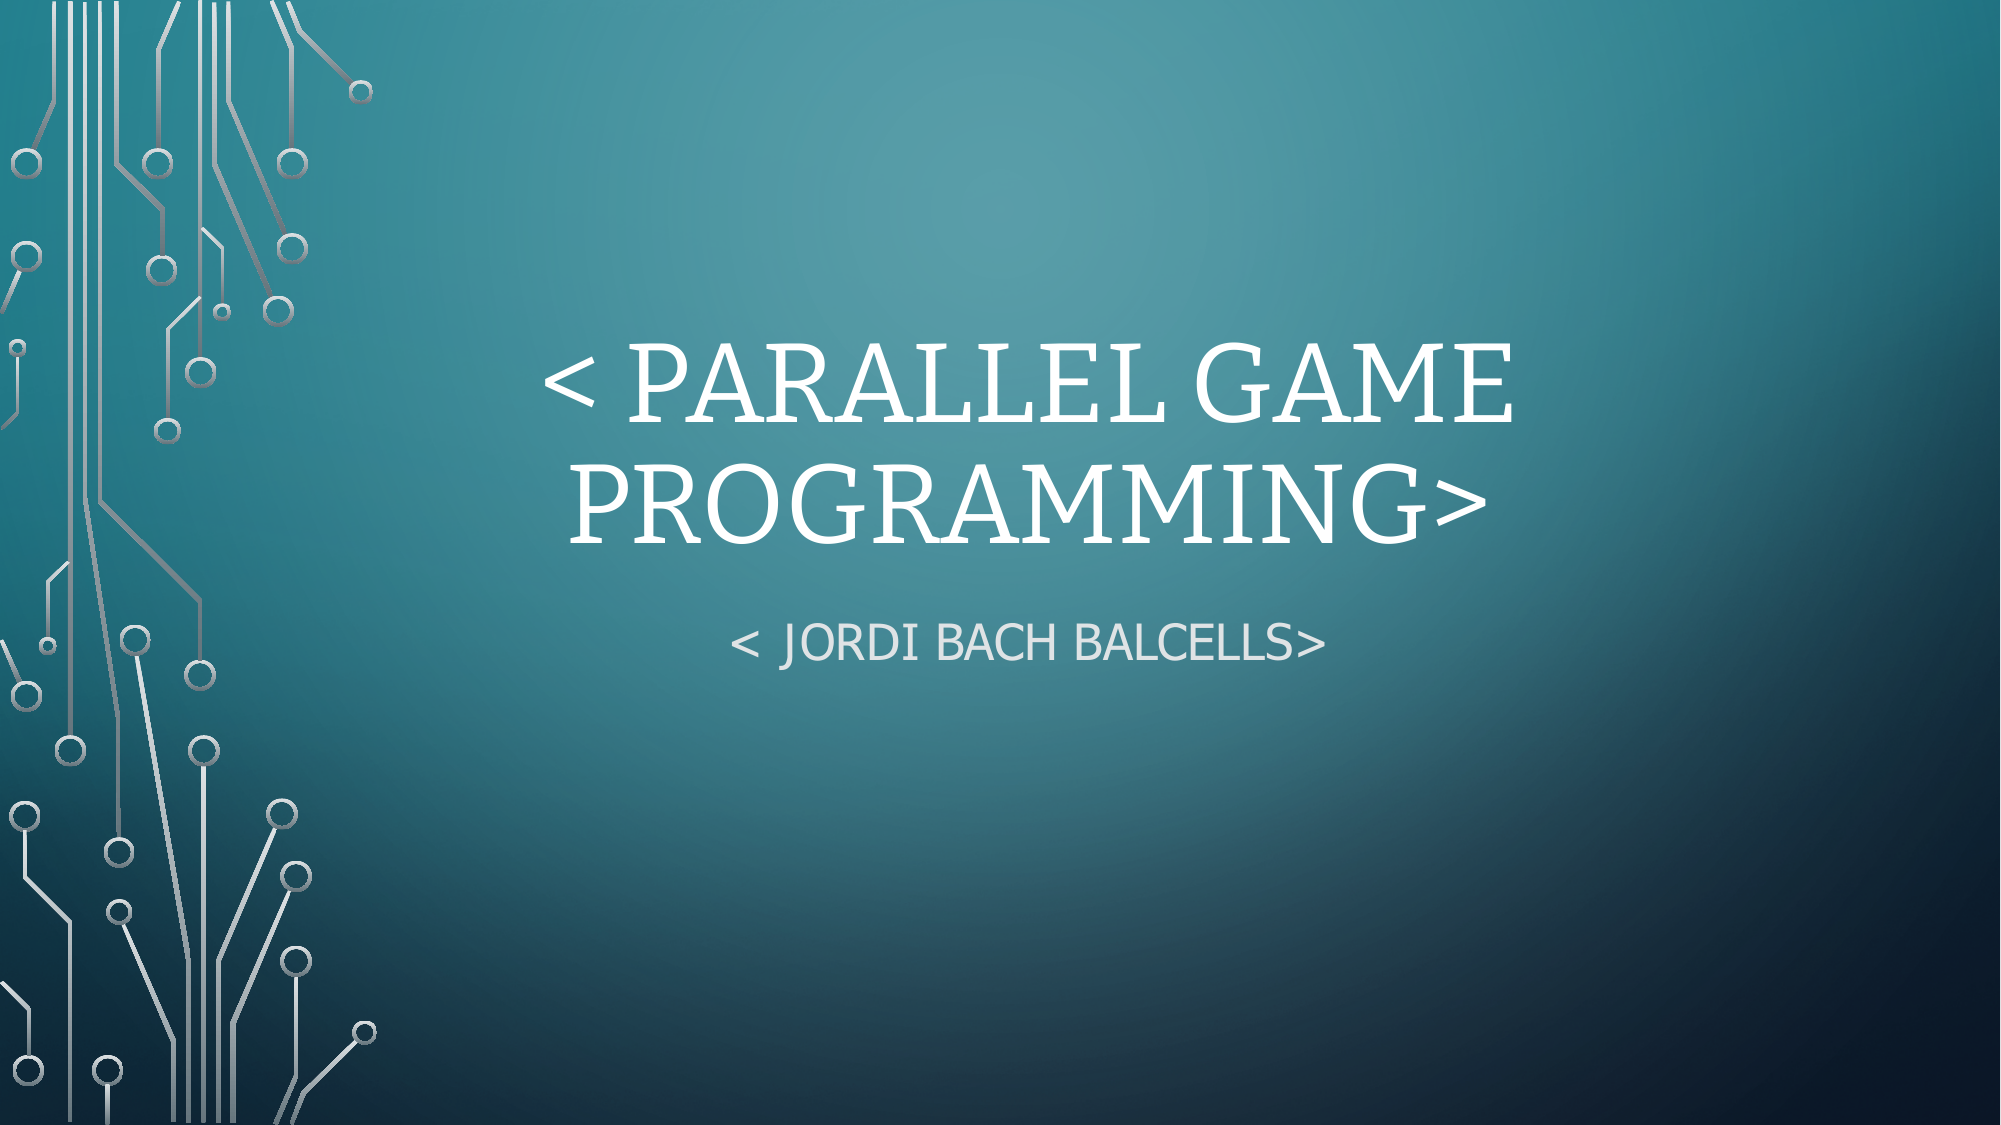

# < Parallel Game Programming>
< Jordi Bach balcells>